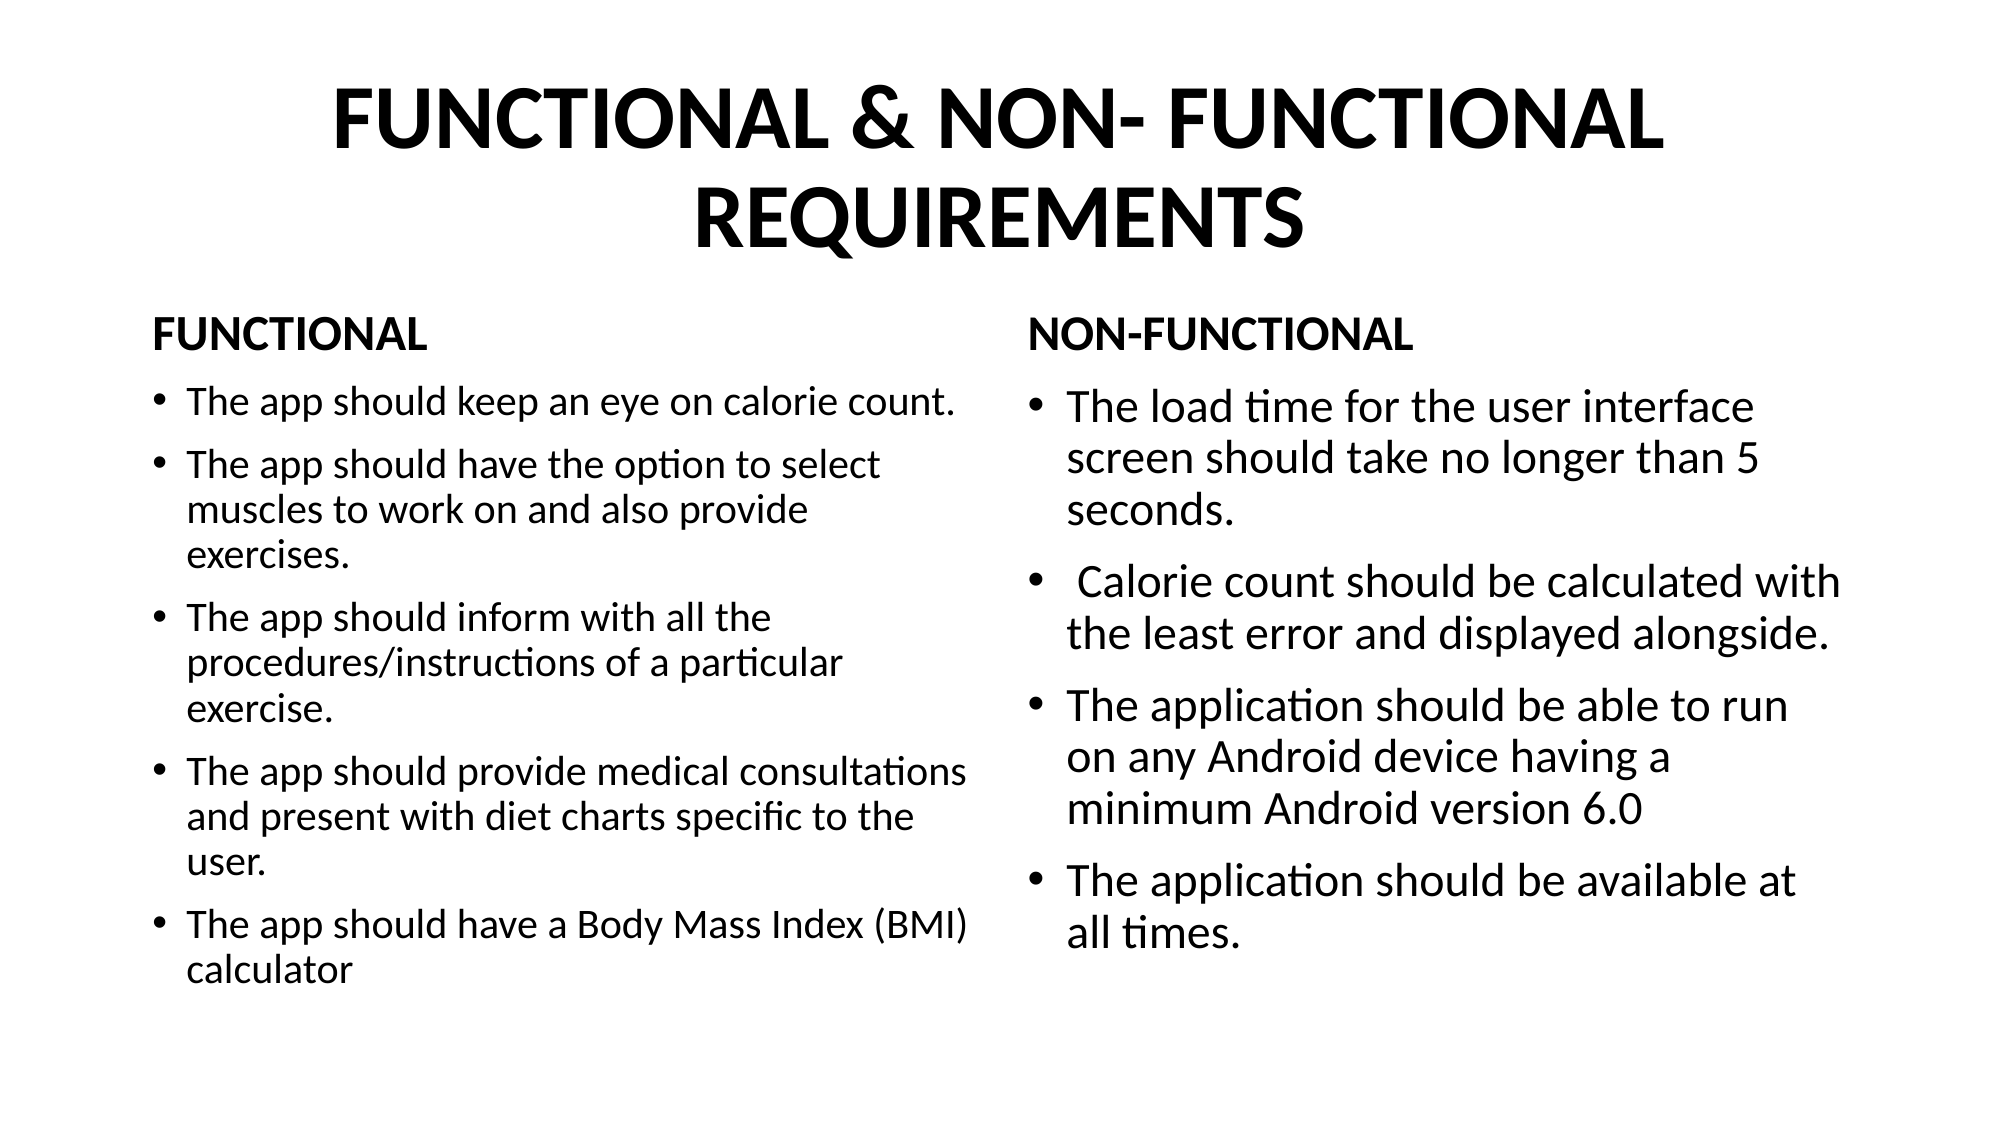

# FUNCTIONAL & NON- FUNCTIONAL REQUIREMENTS
FUNCTIONAL
The app should keep an eye on calorie count.
The app should have the option to select muscles to work on and also provide exercises.
The app should inform with all the procedures/instructions of a particular exercise.
The app should provide medical consultations and present with diet charts specific to the user.
The app should have a Body Mass Index (BMI) calculator
NON-FUNCTIONAL
The load time for the user interface screen should take no longer than 5 seconds.
 Calorie count should be calculated with the least error and displayed alongside.
The application should be able to run on any Android device having a minimum Android version 6.0
The application should be available at all times.